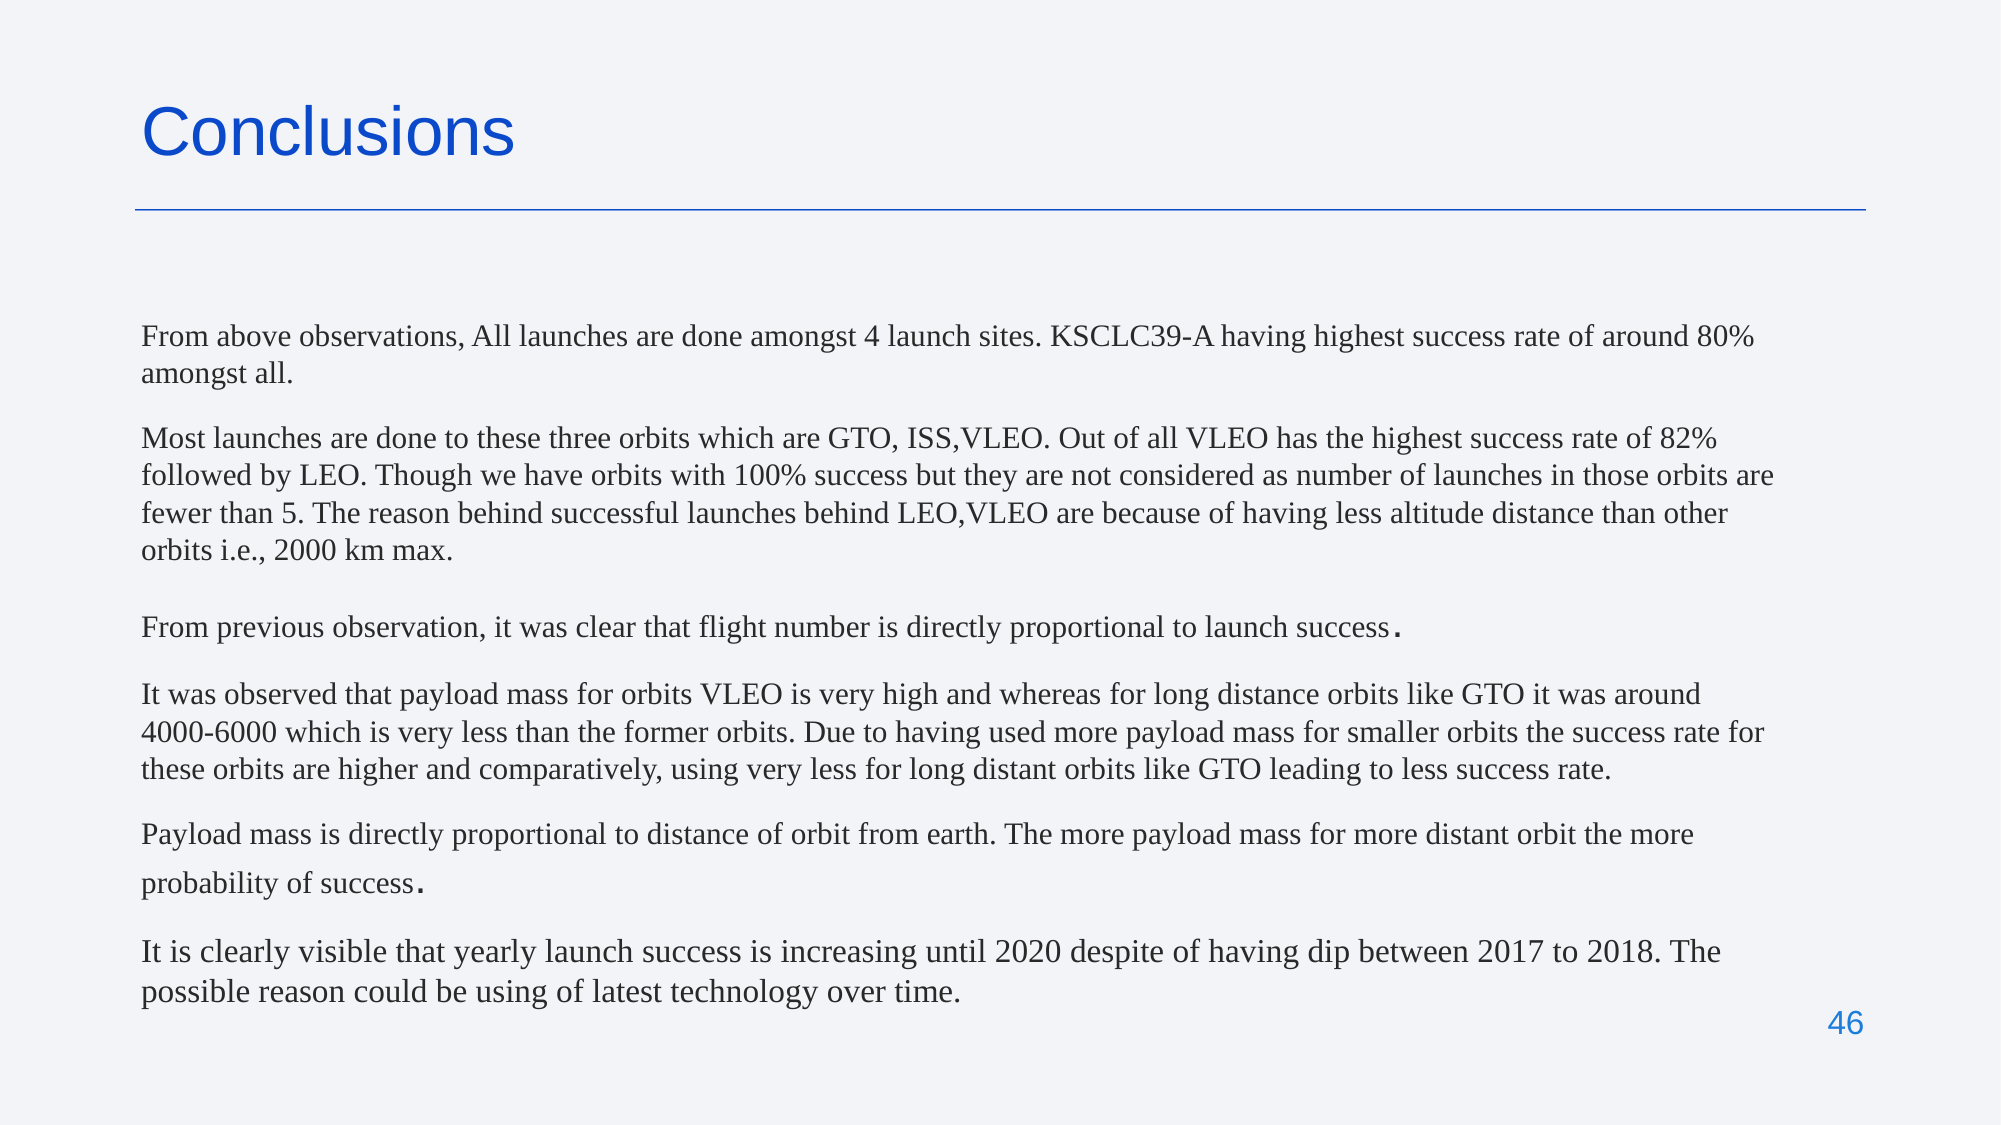

Conclusions
From above observations, All launches are done amongst 4 launch sites. KSCLC39-A having highest success rate of around 80% amongst all.
Most launches are done to these three orbits which are GTO, ISS,VLEO. Out of all VLEO has the highest success rate of 82% followed by LEO. Though we have orbits with 100% success but they are not considered as number of launches in those orbits are fewer than 5. The reason behind successful launches behind LEO,VLEO are because of having less altitude distance than other orbits i.e., 2000 km max.
From previous observation, it was clear that flight number is directly proportional to launch success.
It was observed that payload mass for orbits VLEO is very high and whereas for long distance orbits like GTO it was around 4000-6000 which is very less than the former orbits. Due to having used more payload mass for smaller orbits the success rate for these orbits are higher and comparatively, using very less for long distant orbits like GTO leading to less success rate.
Payload mass is directly proportional to distance of orbit from earth. The more payload mass for more distant orbit the more probability of success.
It is clearly visible that yearly launch success is increasing until 2020 despite of having dip between 2017 to 2018. The possible reason could be using of latest technology over time.

46